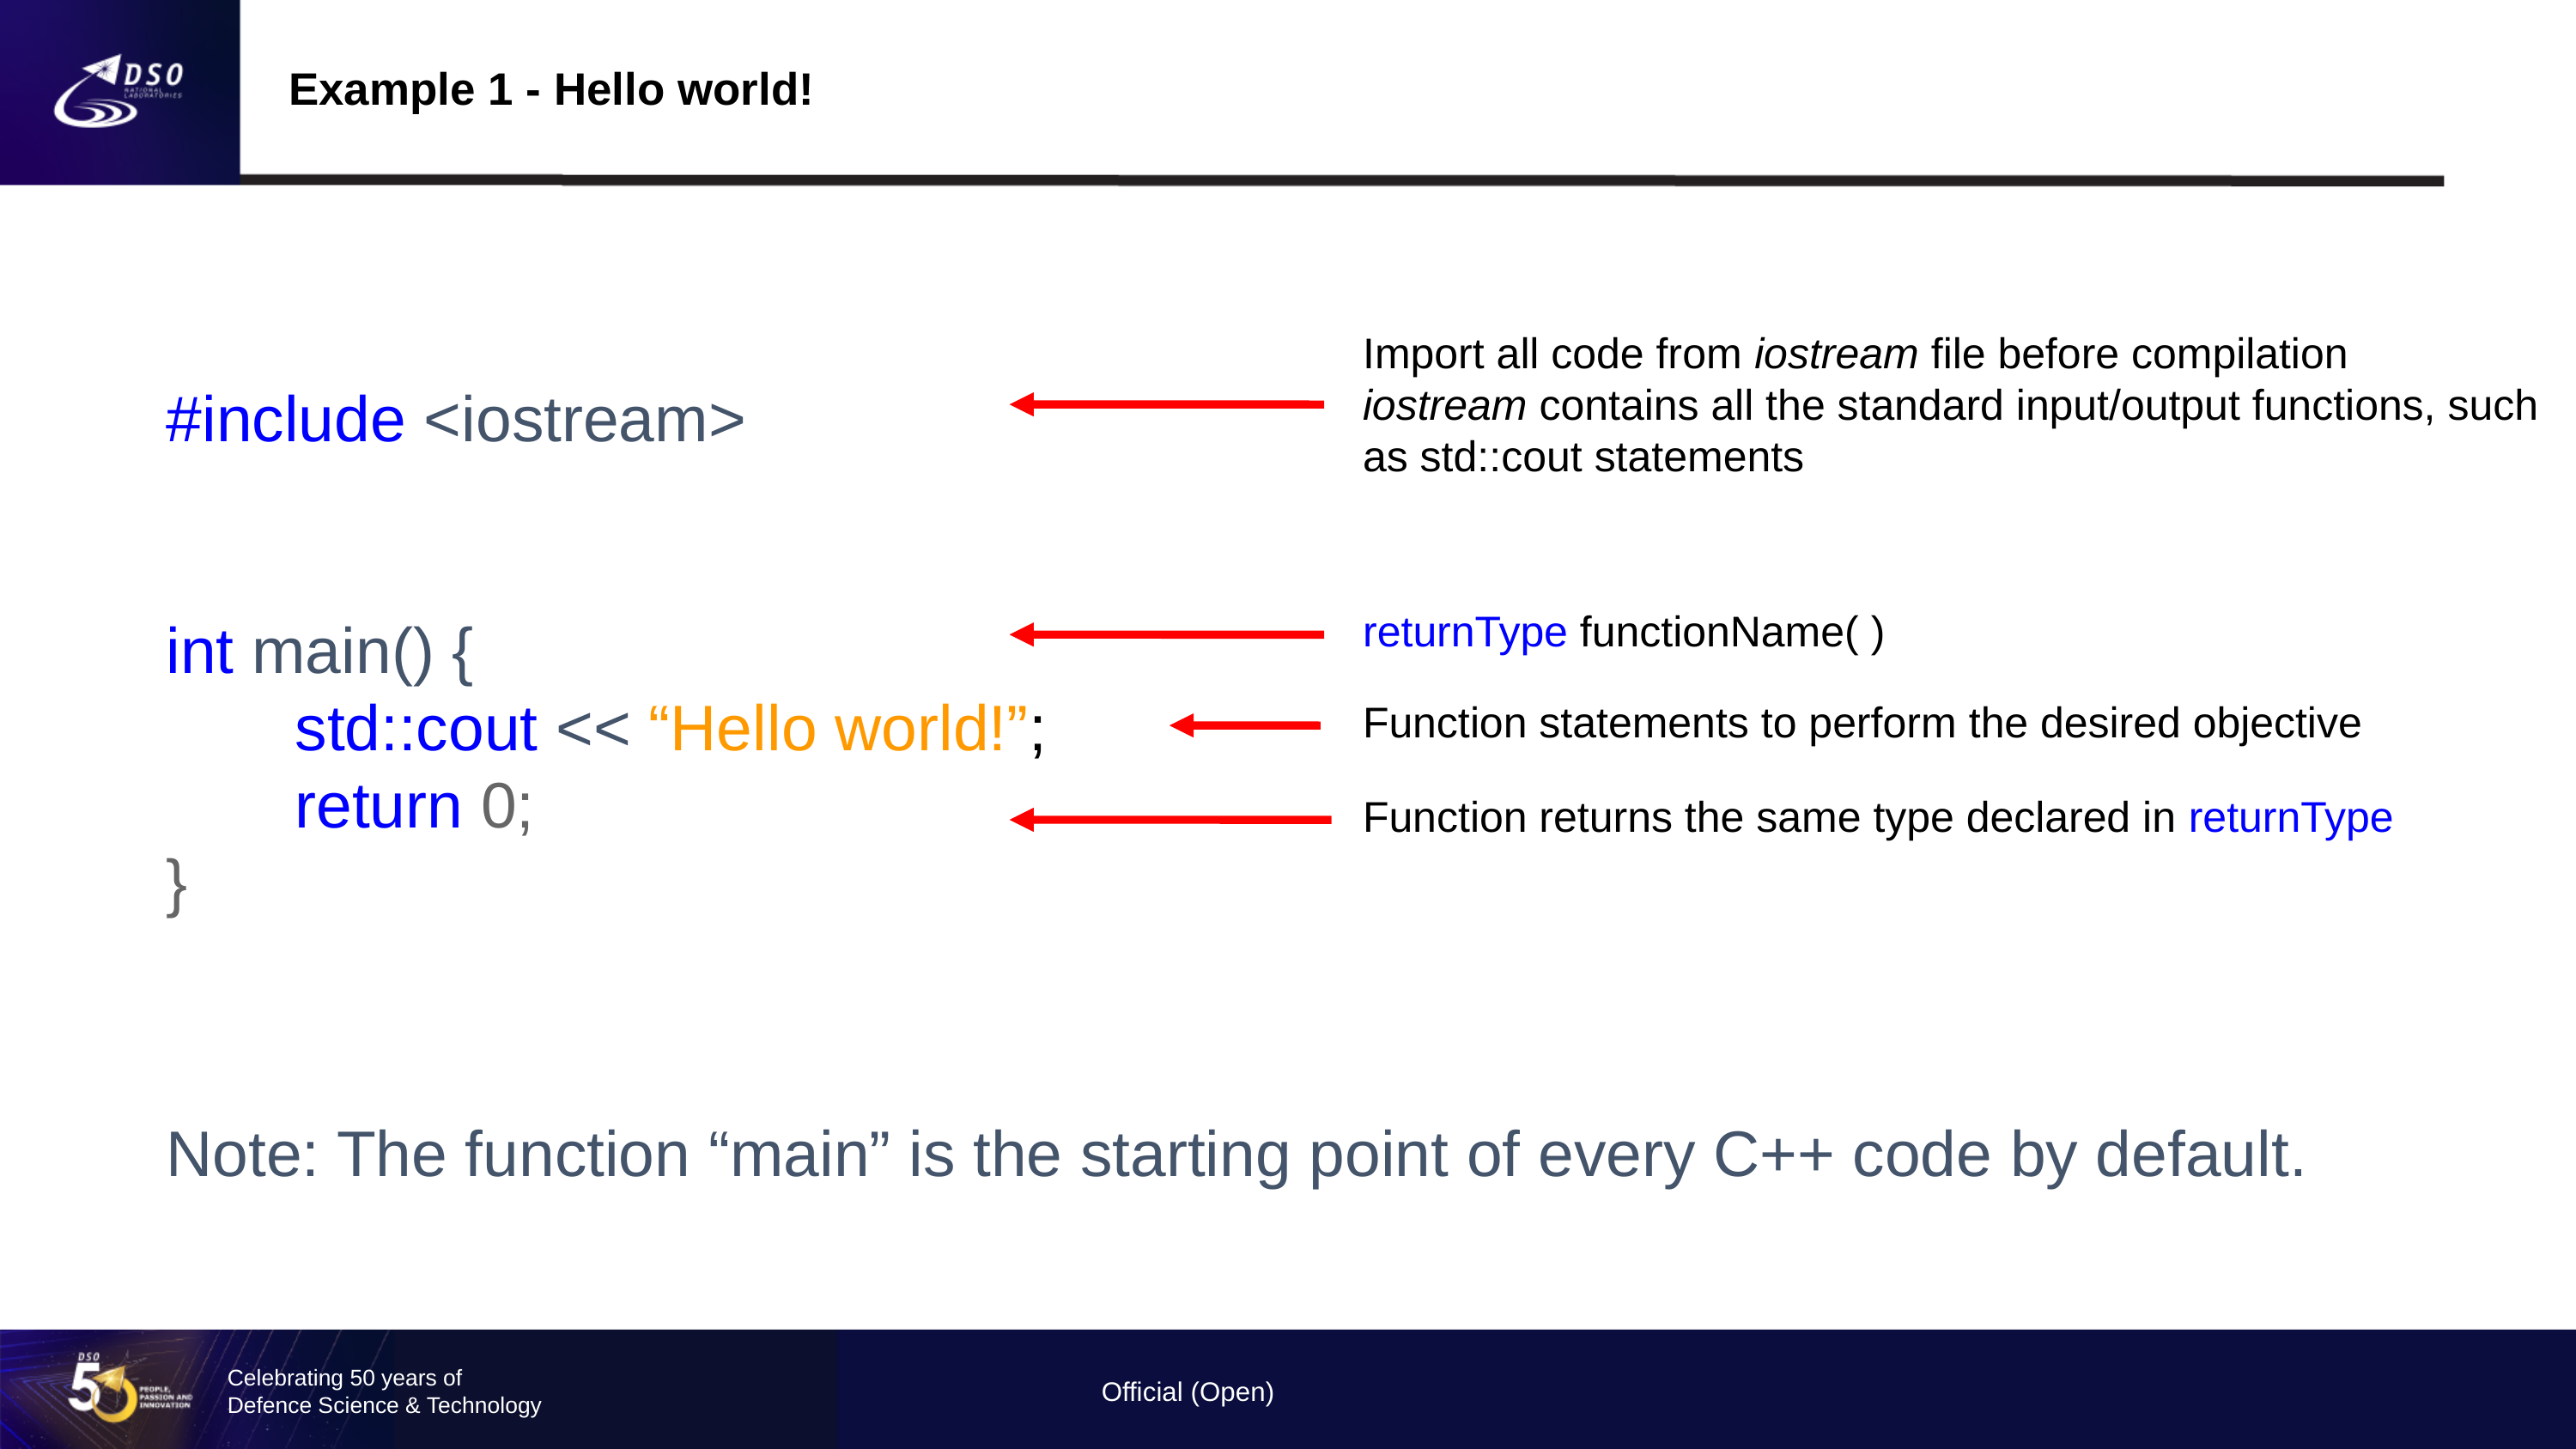

Example 1 - Hello world!
Import all code from iostream file before compilation
iostream contains all the standard input/output functions, such as std::cout statements
#include <iostream>

int main() {
	std::cout << “Hello world!”;
	return 0;
}

returnType functionName( )

Function statements to perform the desired objective

Function returns the same type declared in returnType

Note: The function “main” is the starting point of every C++ code by default.